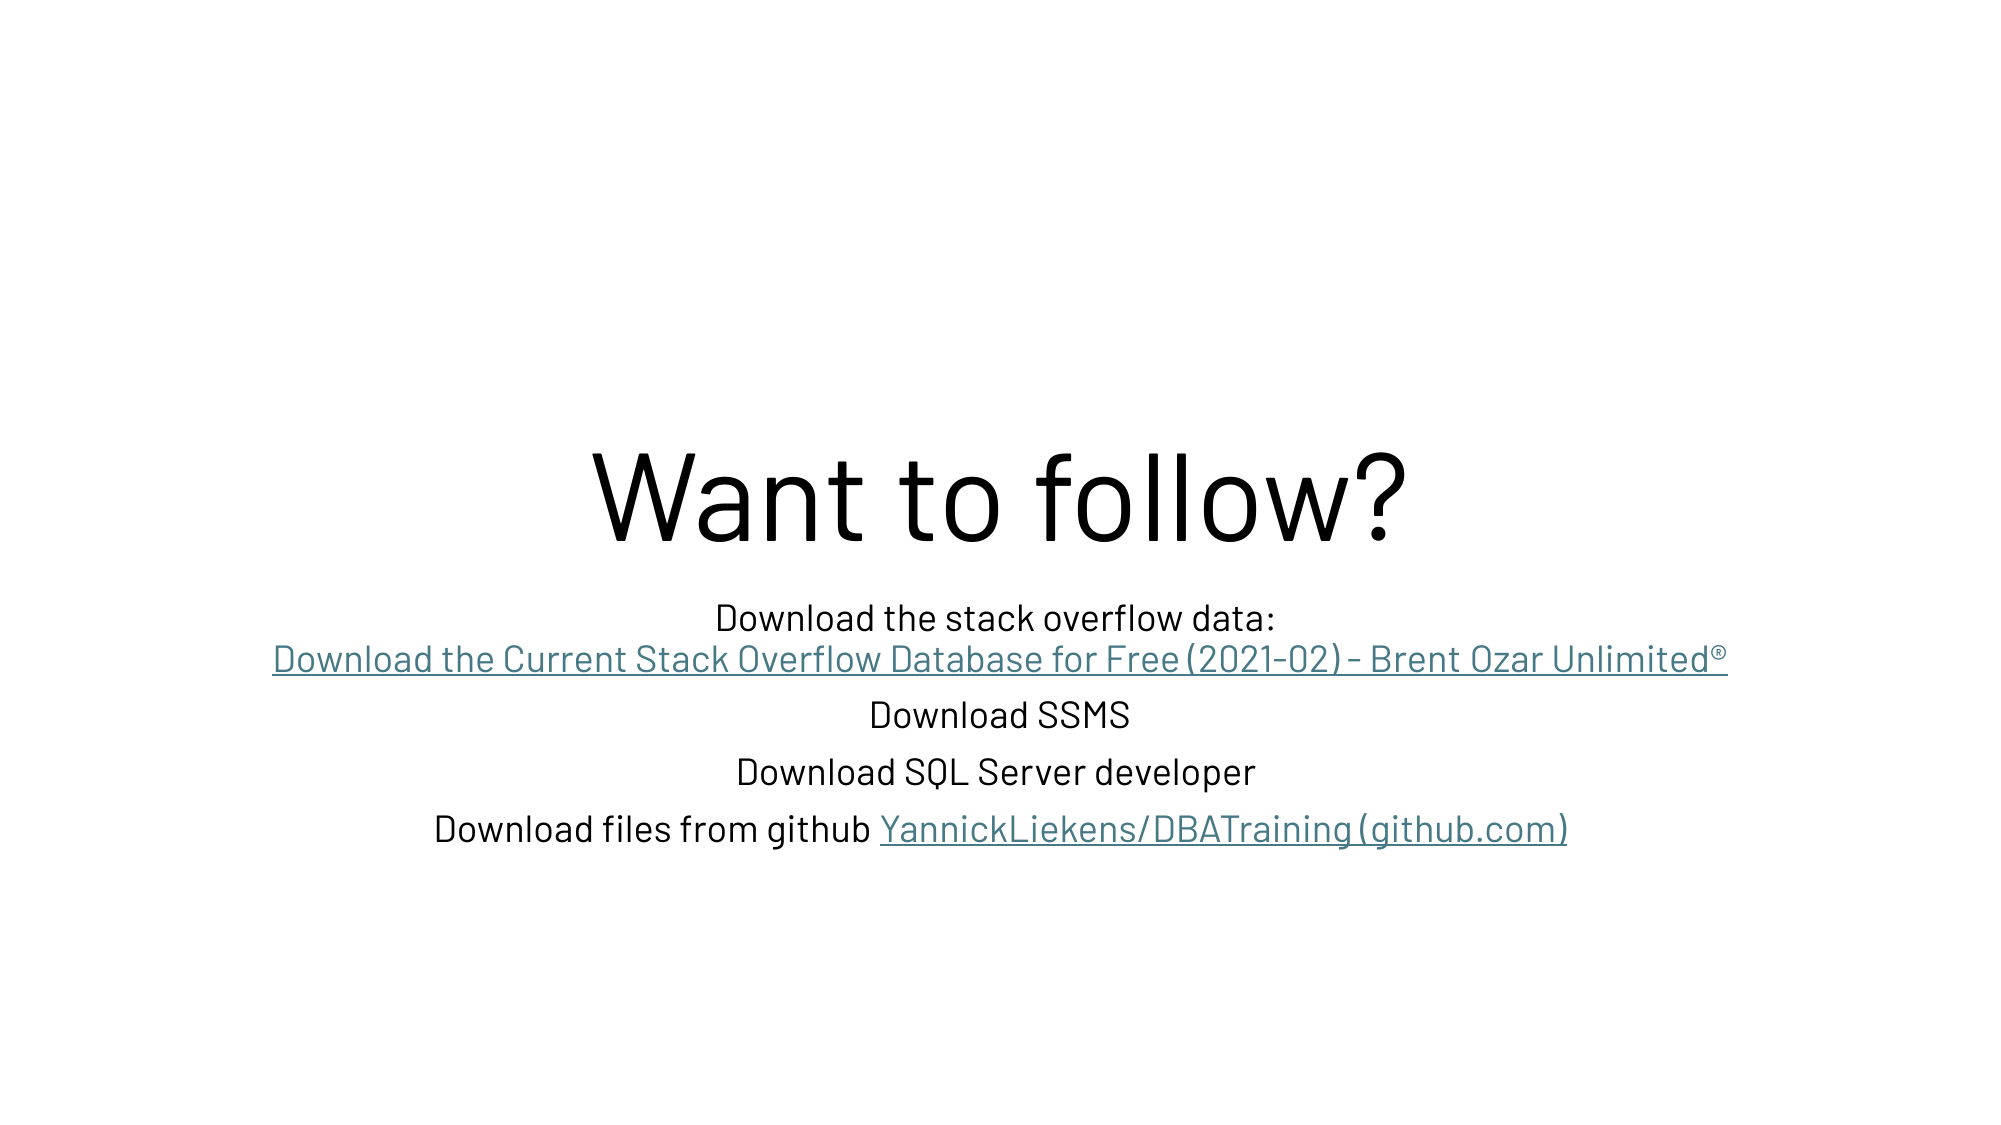

# Want to follow?
Download the stack overflow data: Download the Current Stack Overflow Database for Free (2021-02) - Brent Ozar Unlimited®
Download SSMS
Download SQL Server developer
Download files from github YannickLiekens/DBATraining (github.com)